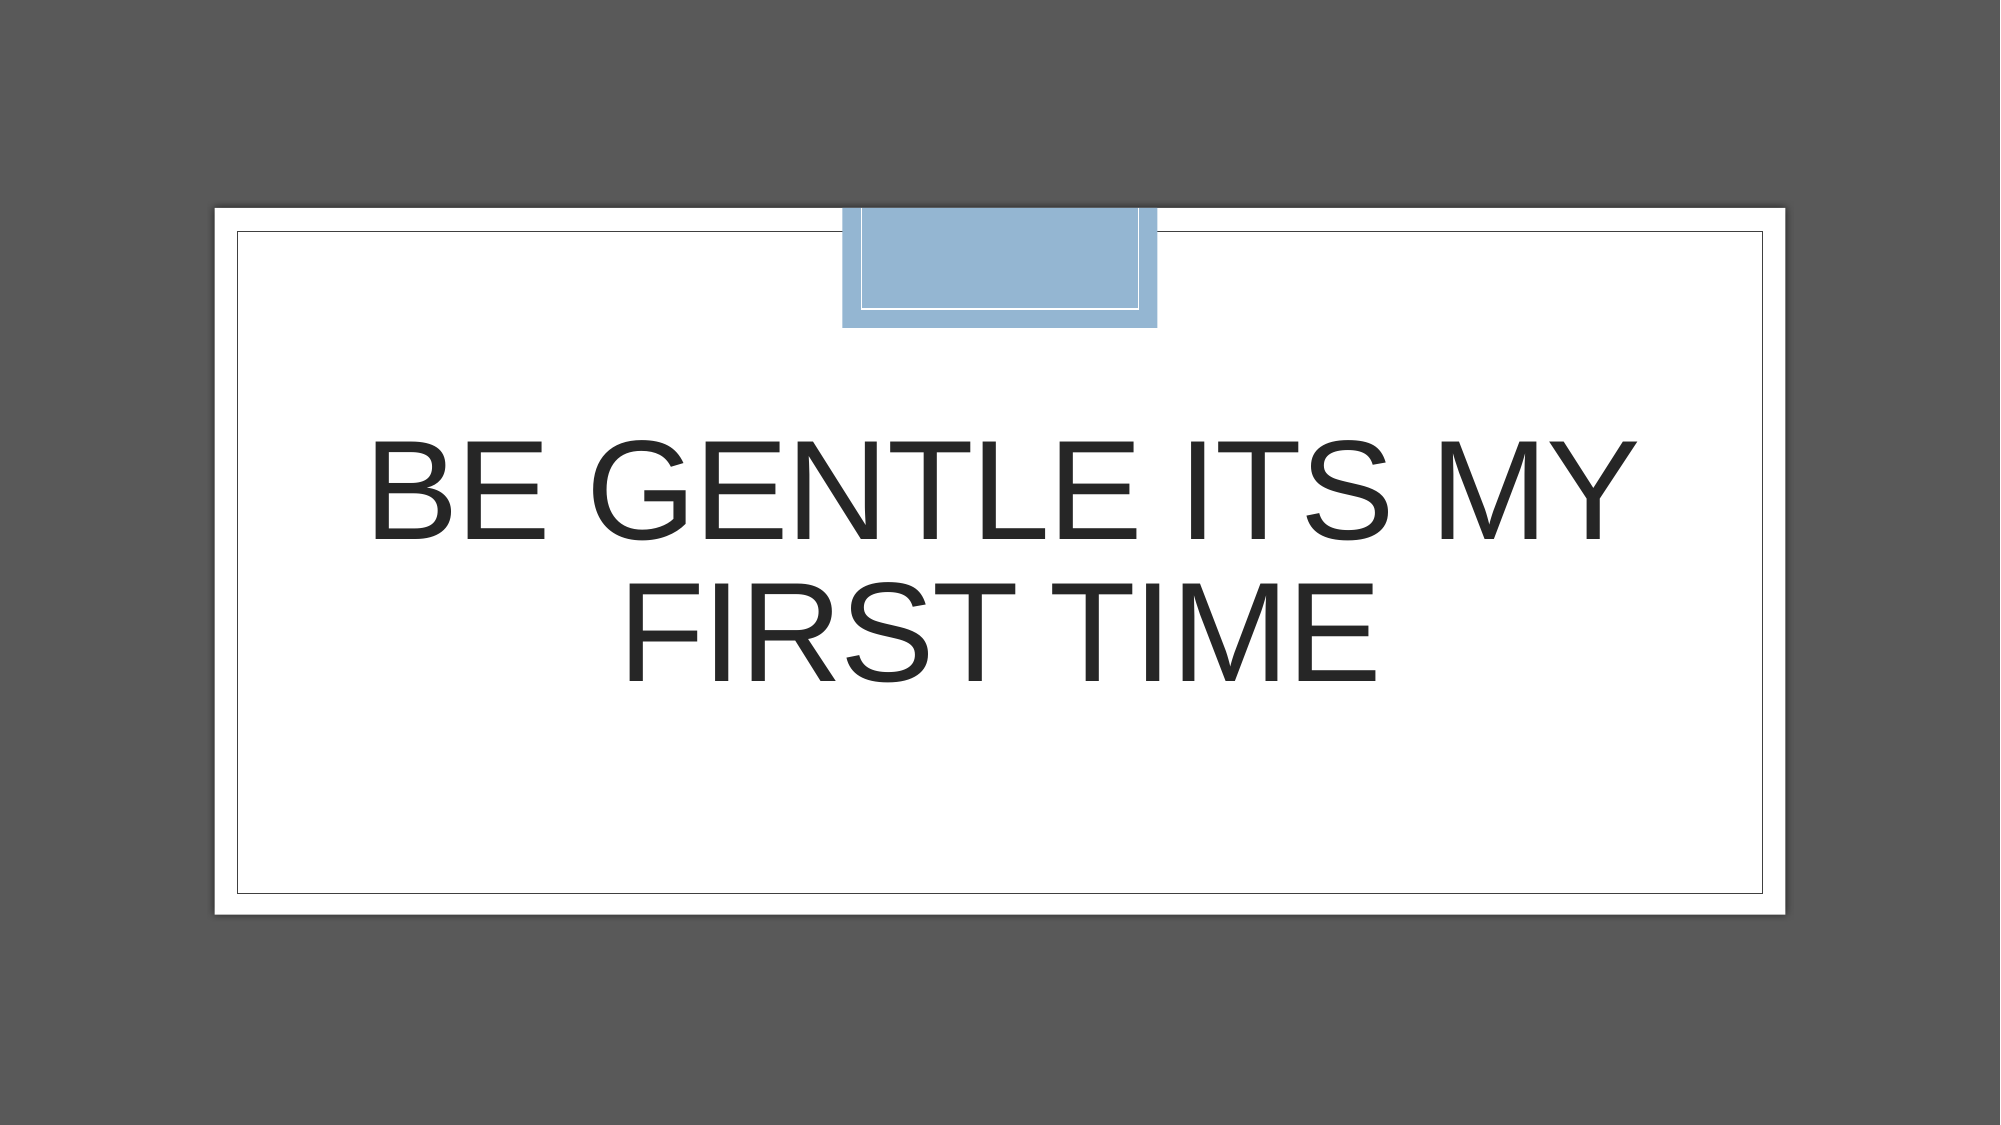

# Be gentle its my first time